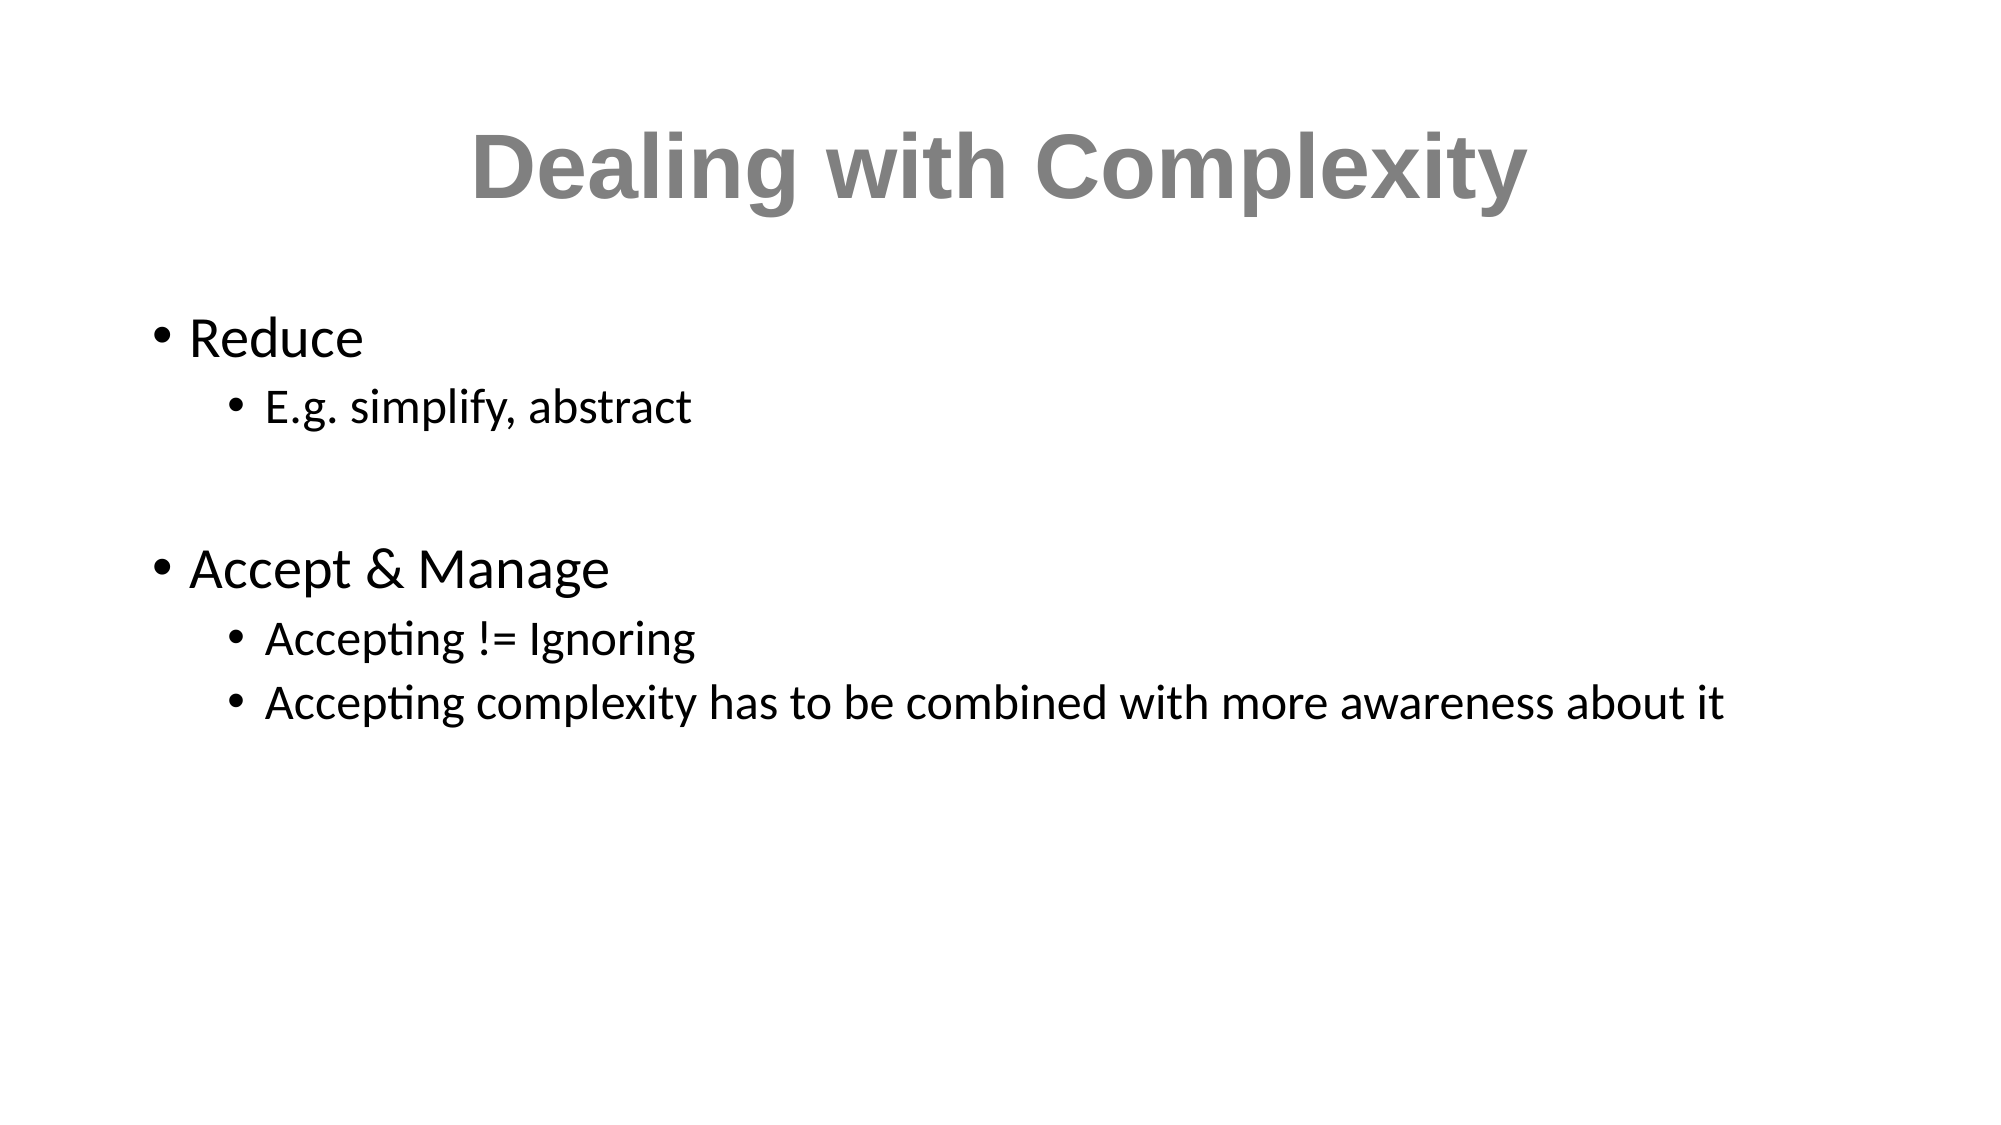

# Dealing with Complexity
Reduce
E.g. simplify, abstract

Accept & Manage
Accepting != Ignoring
Accepting complexity has to be combined with more awareness about it